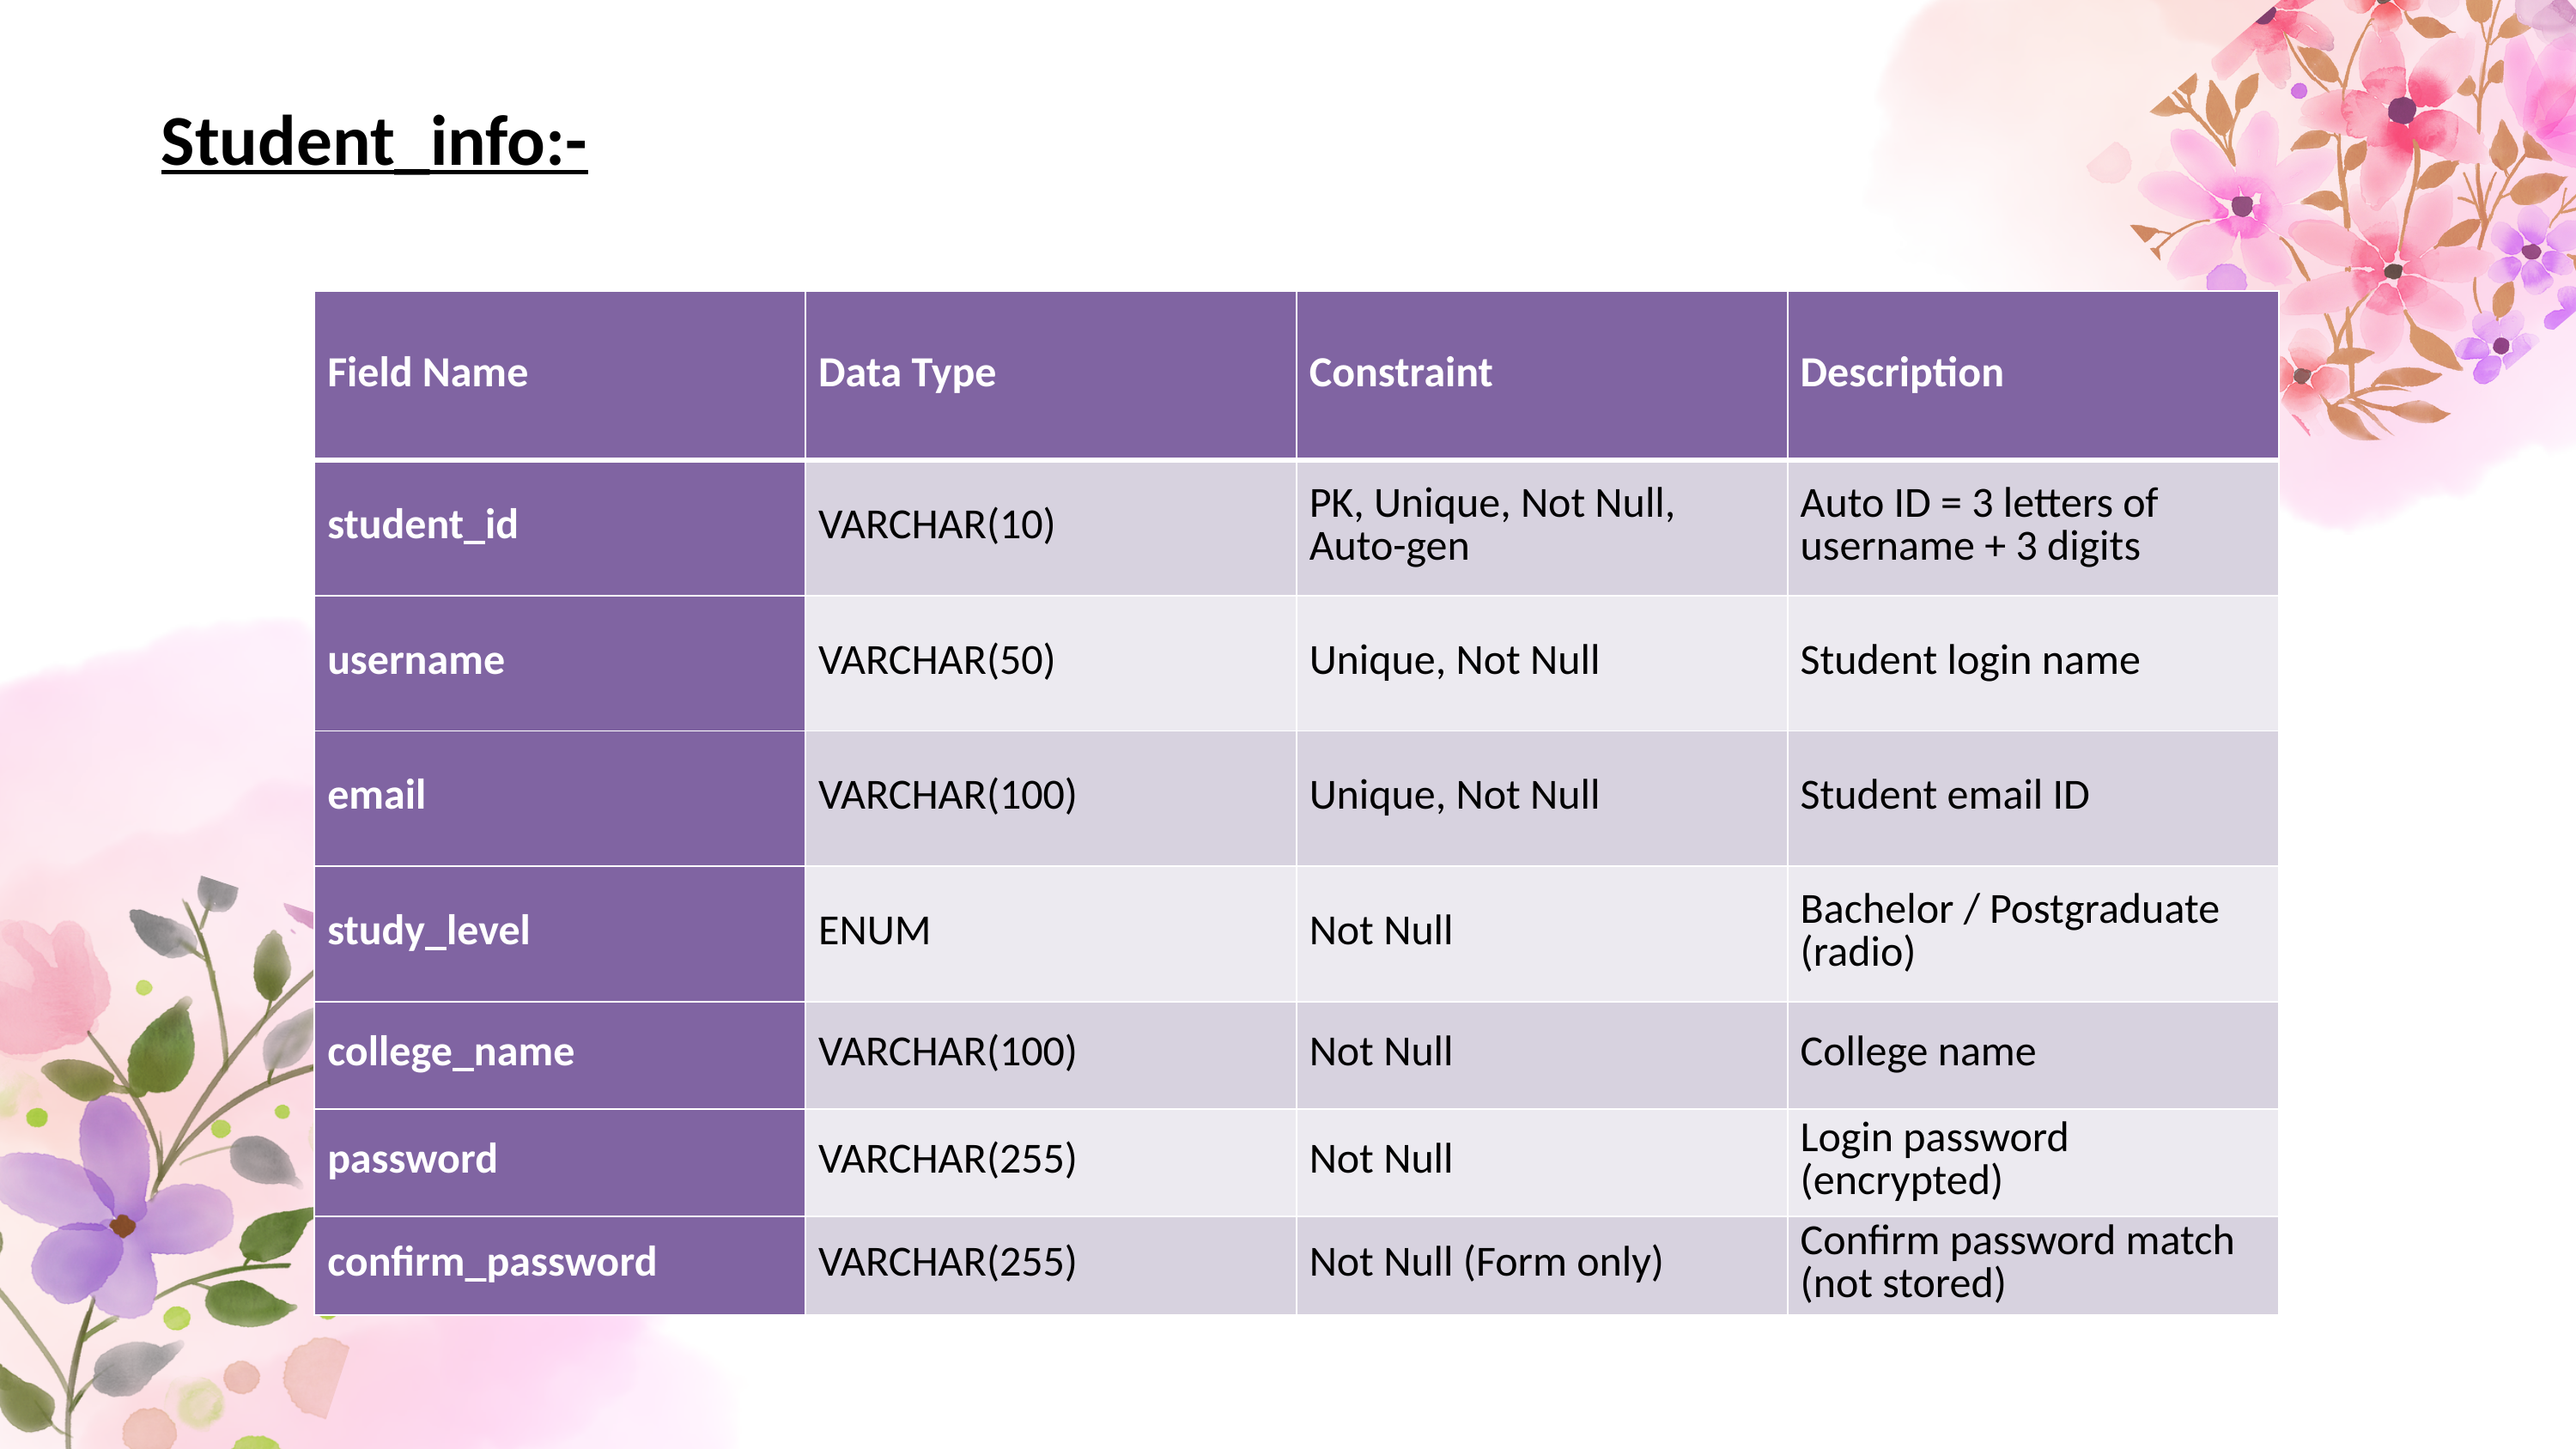

Student_info:-
| Field Name | Data Type | Constraint | Description |
| --- | --- | --- | --- |
| student\_id | VARCHAR(10) | PK, Unique, Not Null, Auto-gen | Auto ID = 3 letters of username + 3 digits |
| username | VARCHAR(50) | Unique, Not Null | Student login name |
| email | VARCHAR(100) | Unique, Not Null | Student email ID |
| study\_level | ENUM | Not Null | Bachelor / Postgraduate (radio) |
| college\_name | VARCHAR(100) | Not Null | College name |
| password | VARCHAR(255) | Not Null | Login password (encrypted) |
| confirm\_password | VARCHAR(255) | Not Null (Form only) | Confirm password match (not stored) |